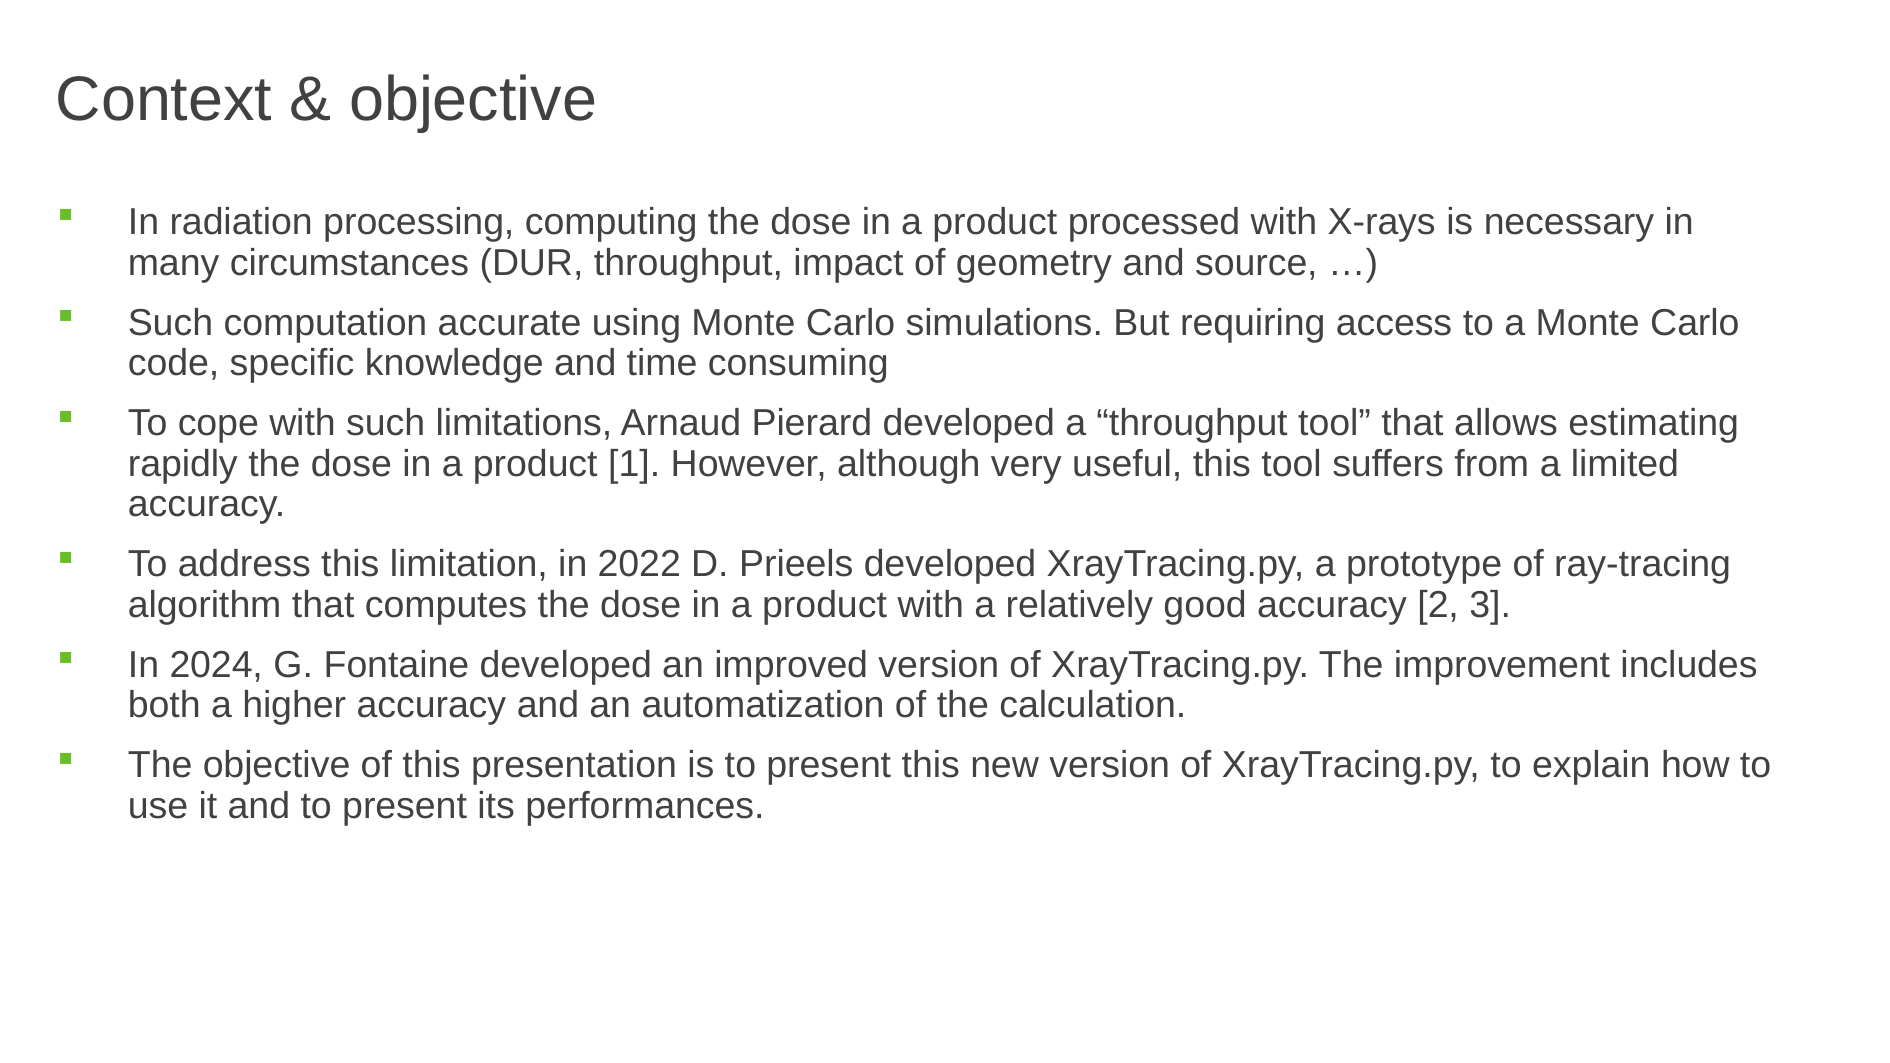

3
# Context & objective
In radiation processing, computing the dose in a product processed with X-rays is necessary in many circumstances (DUR, throughput, impact of geometry and source, …)
Such computation accurate using Monte Carlo simulations. But requiring access to a Monte Carlo code, specific knowledge and time consuming
To cope with such limitations, Arnaud Pierard developed a “throughput tool” that allows estimating rapidly the dose in a product [1]. However, although very useful, this tool suffers from a limited accuracy.
To address this limitation, in 2022 D. Prieels developed XrayTracing.py, a prototype of ray-tracing algorithm that computes the dose in a product with a relatively good accuracy [2, 3].
In 2024, G. Fontaine developed an improved version of XrayTracing.py. The improvement includes both a higher accuracy and an automatization of the calculation.
The objective of this presentation is to present this new version of XrayTracing.py, to explain how to use it and to present its performances.